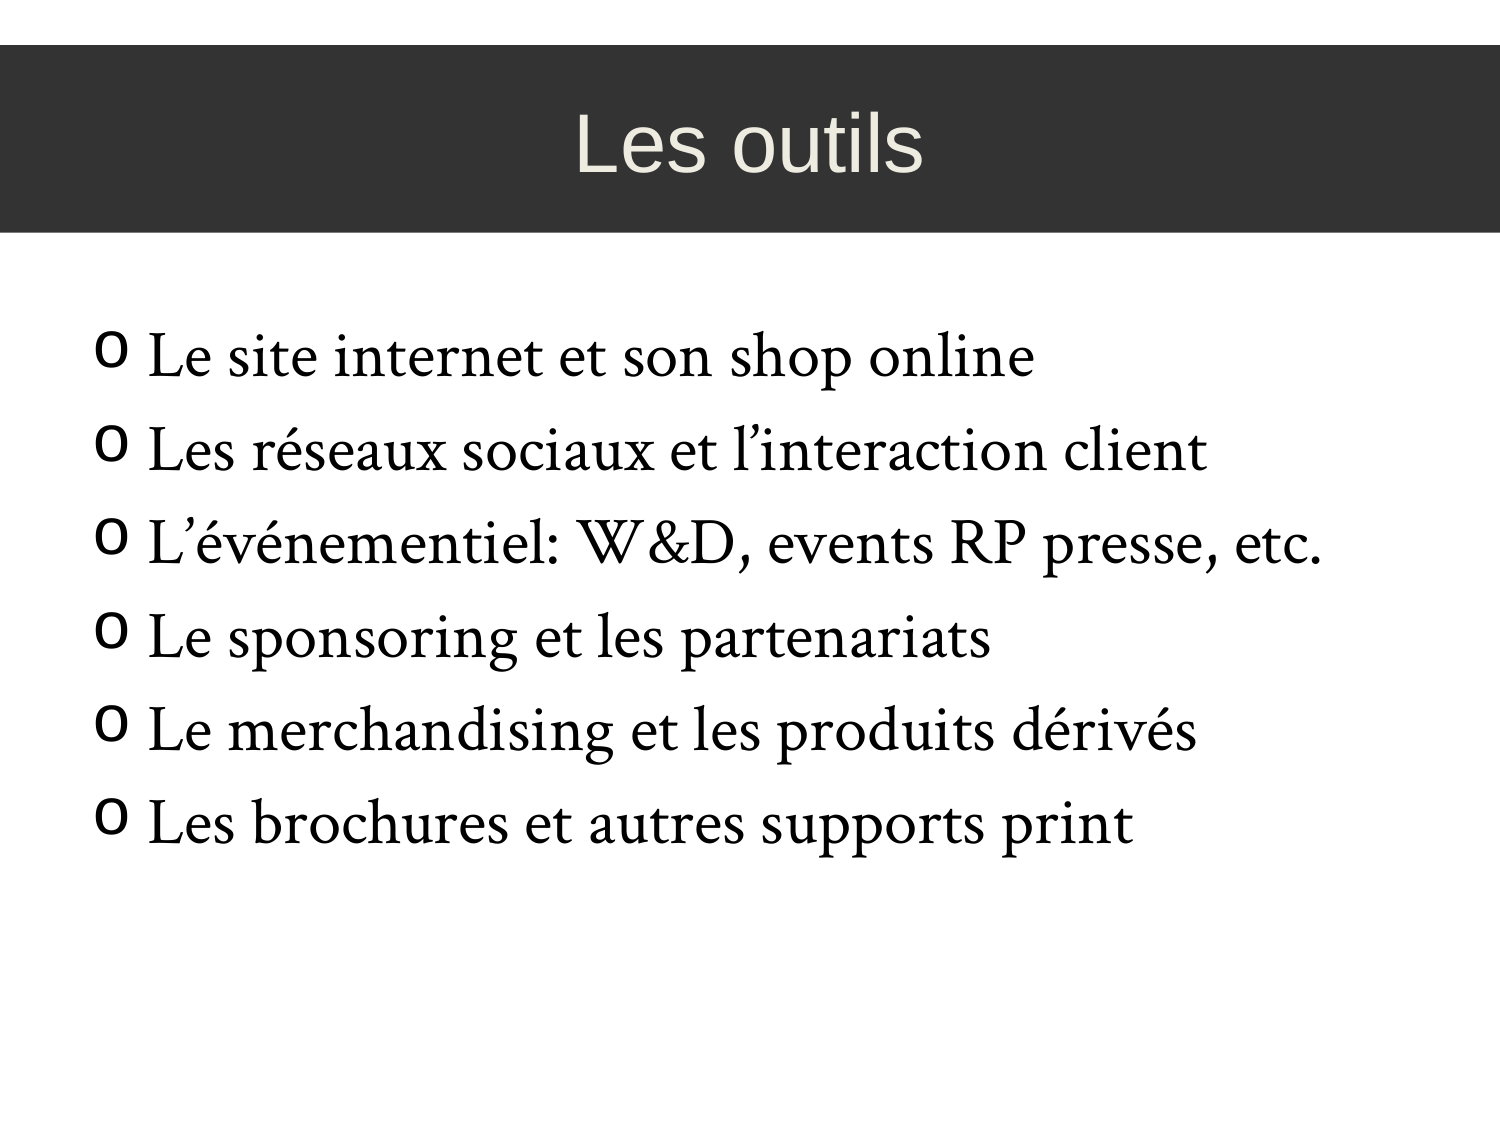

# Les outils
Le site internet et son shop online
Les réseaux sociaux et l’interaction client
L’événementiel: W&D, events RP presse, etc.
Le sponsoring et les partenariats
Le merchandising et les produits dérivés
Les brochures et autres supports print